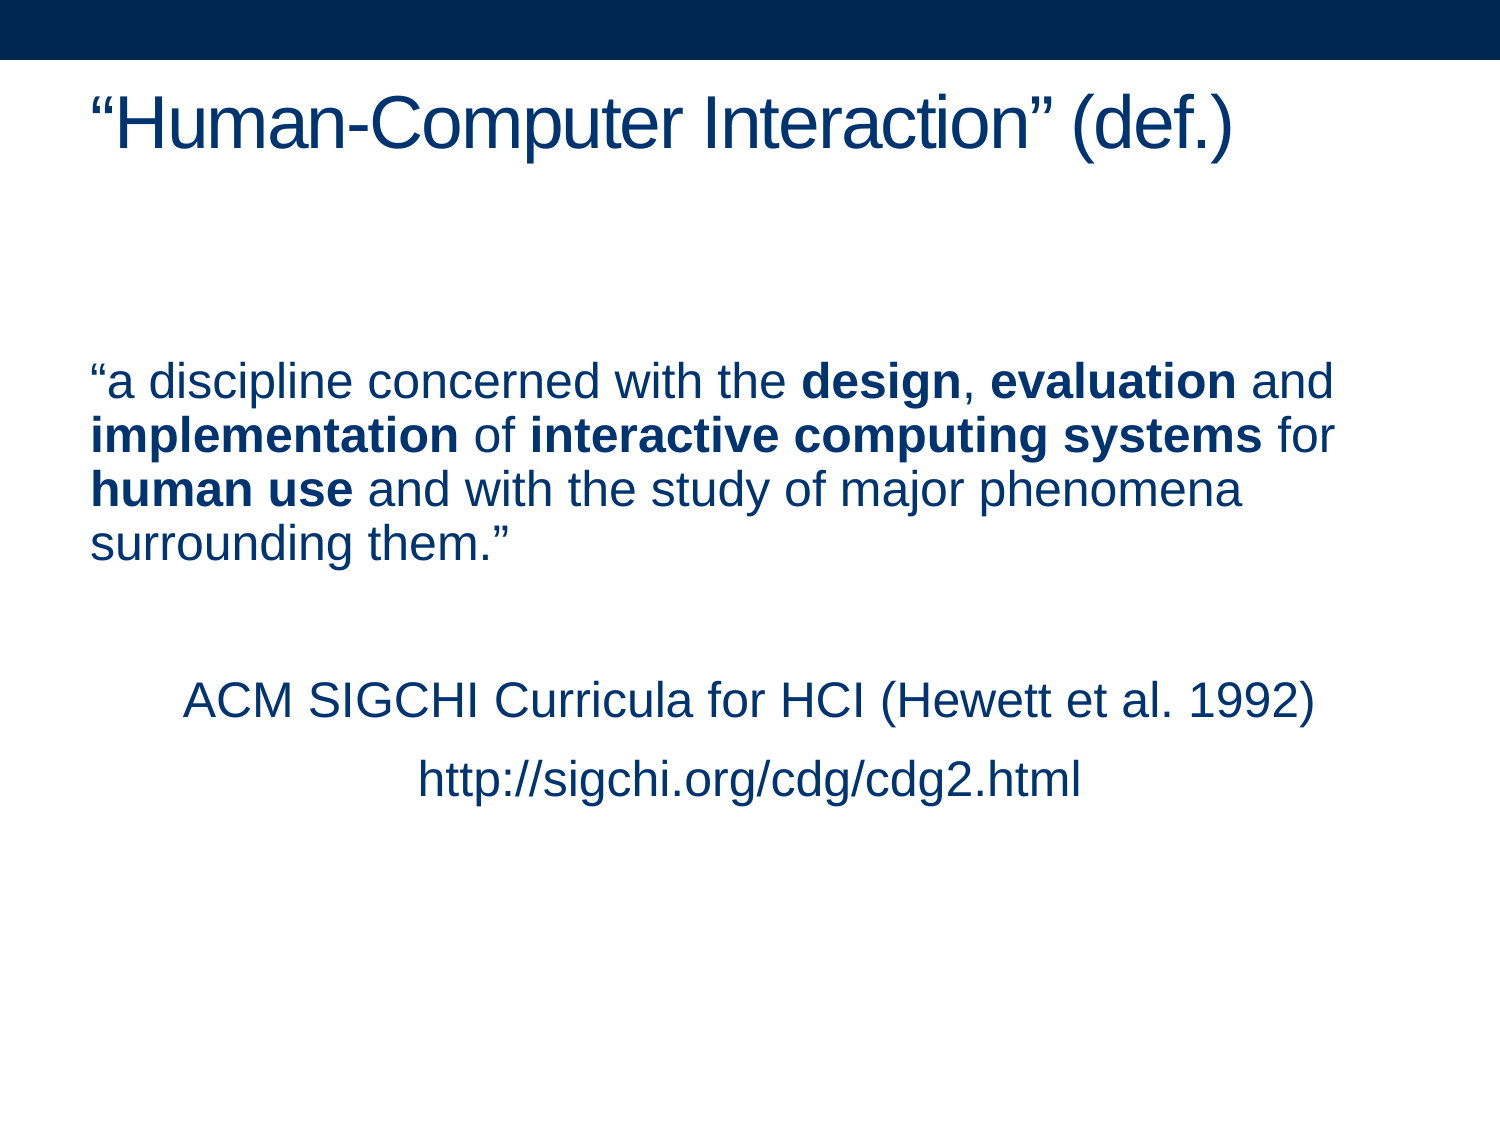

# “Human-Computer Interaction” (def.)

“a discipline concerned with the design, evaluation and implementation of interactive computing systems for human use and with the study of major phenomena surrounding them.”

ACM SIGCHI Curricula for HCI (Hewett et al. 1992)
http://sigchi.org/cdg/cdg2.html